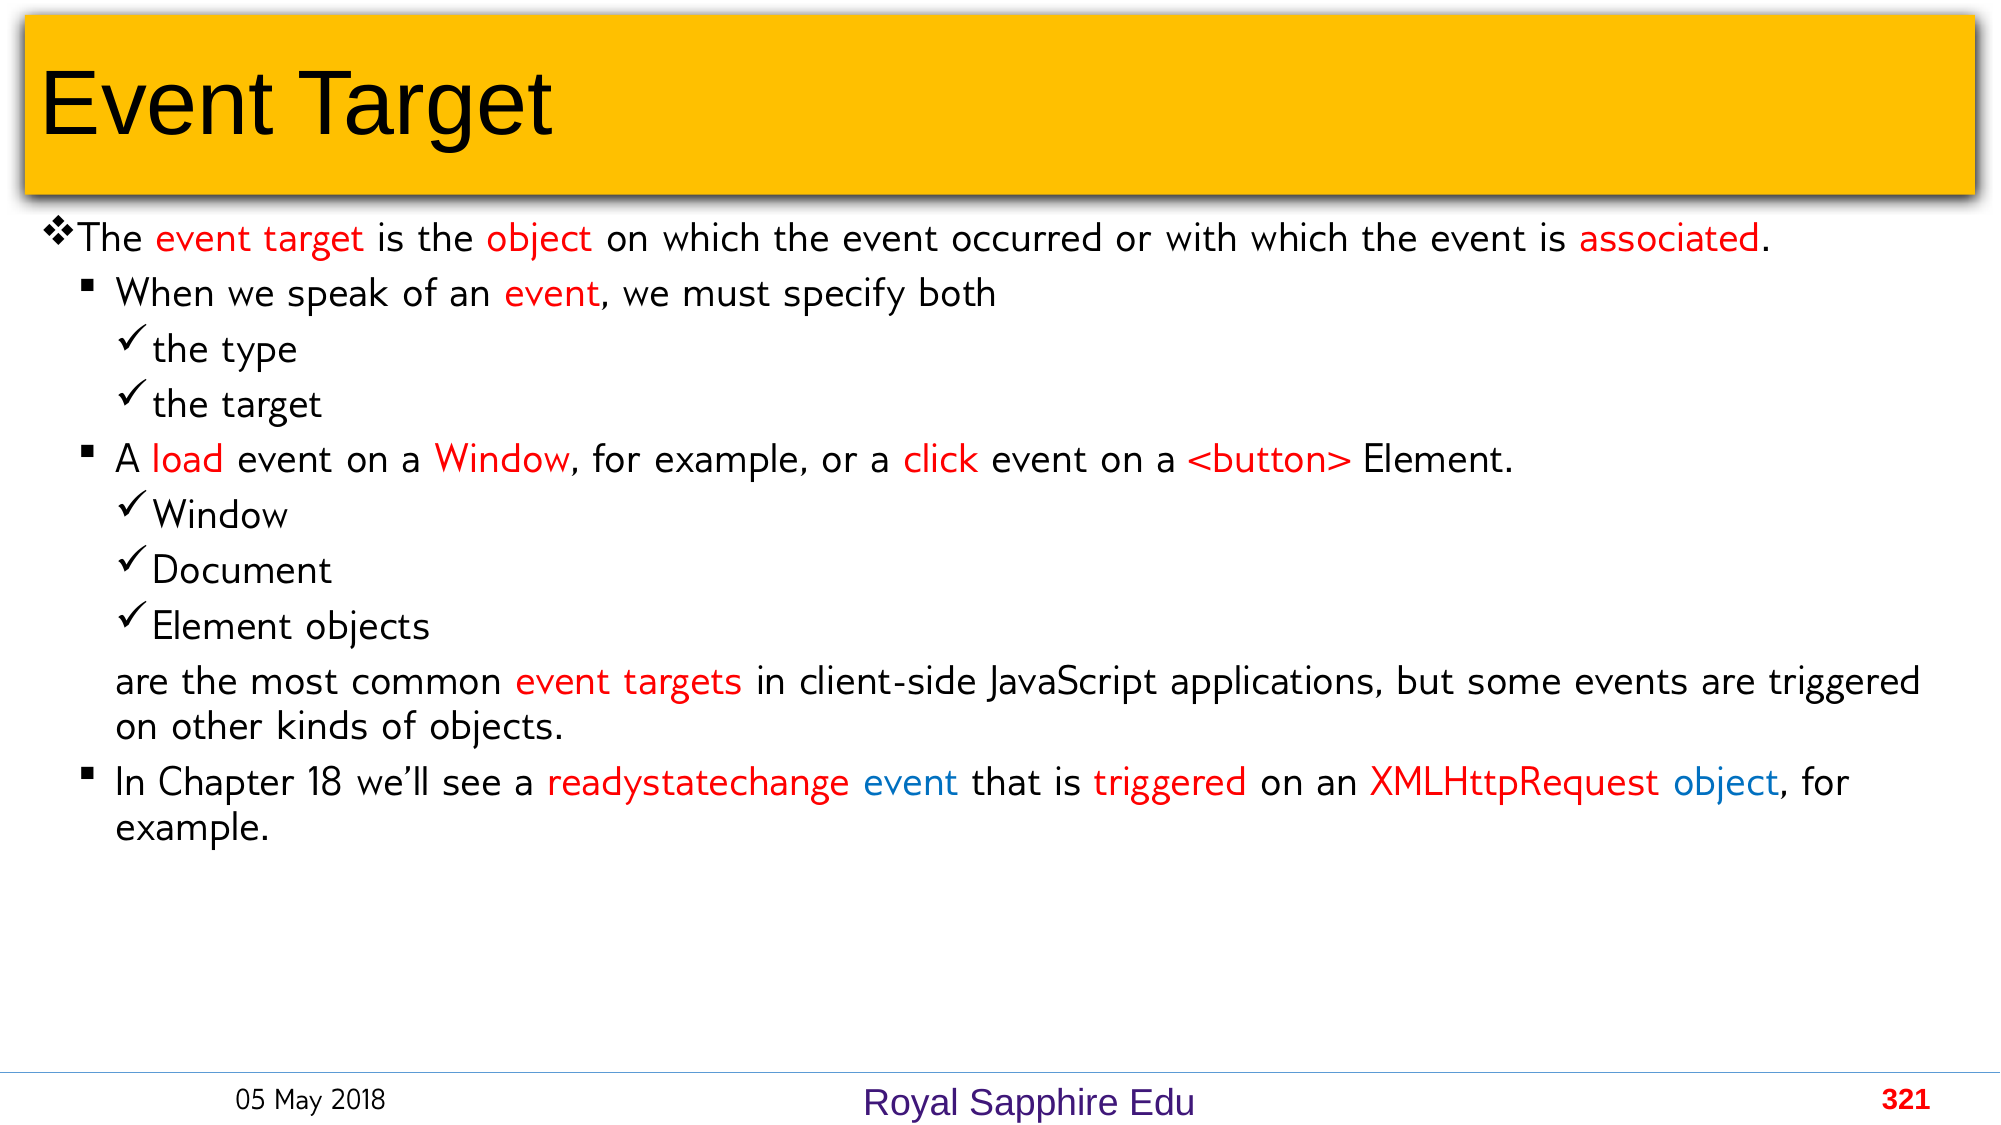

# Event Target
The event target is the object on which the event occurred or with which the event is associated.
When we speak of an event, we must specify both
the type
the target
A load event on a Window, for example, or a click event on a <button> Element.
Window
Document
Element objects
are the most common event targets in client-side JavaScript applications, but some events are triggered on other kinds of objects.
In Chapter 18 we’ll see a readystatechange event that is triggered on an XMLHttpRequest object, for example.
05 May 2018
321